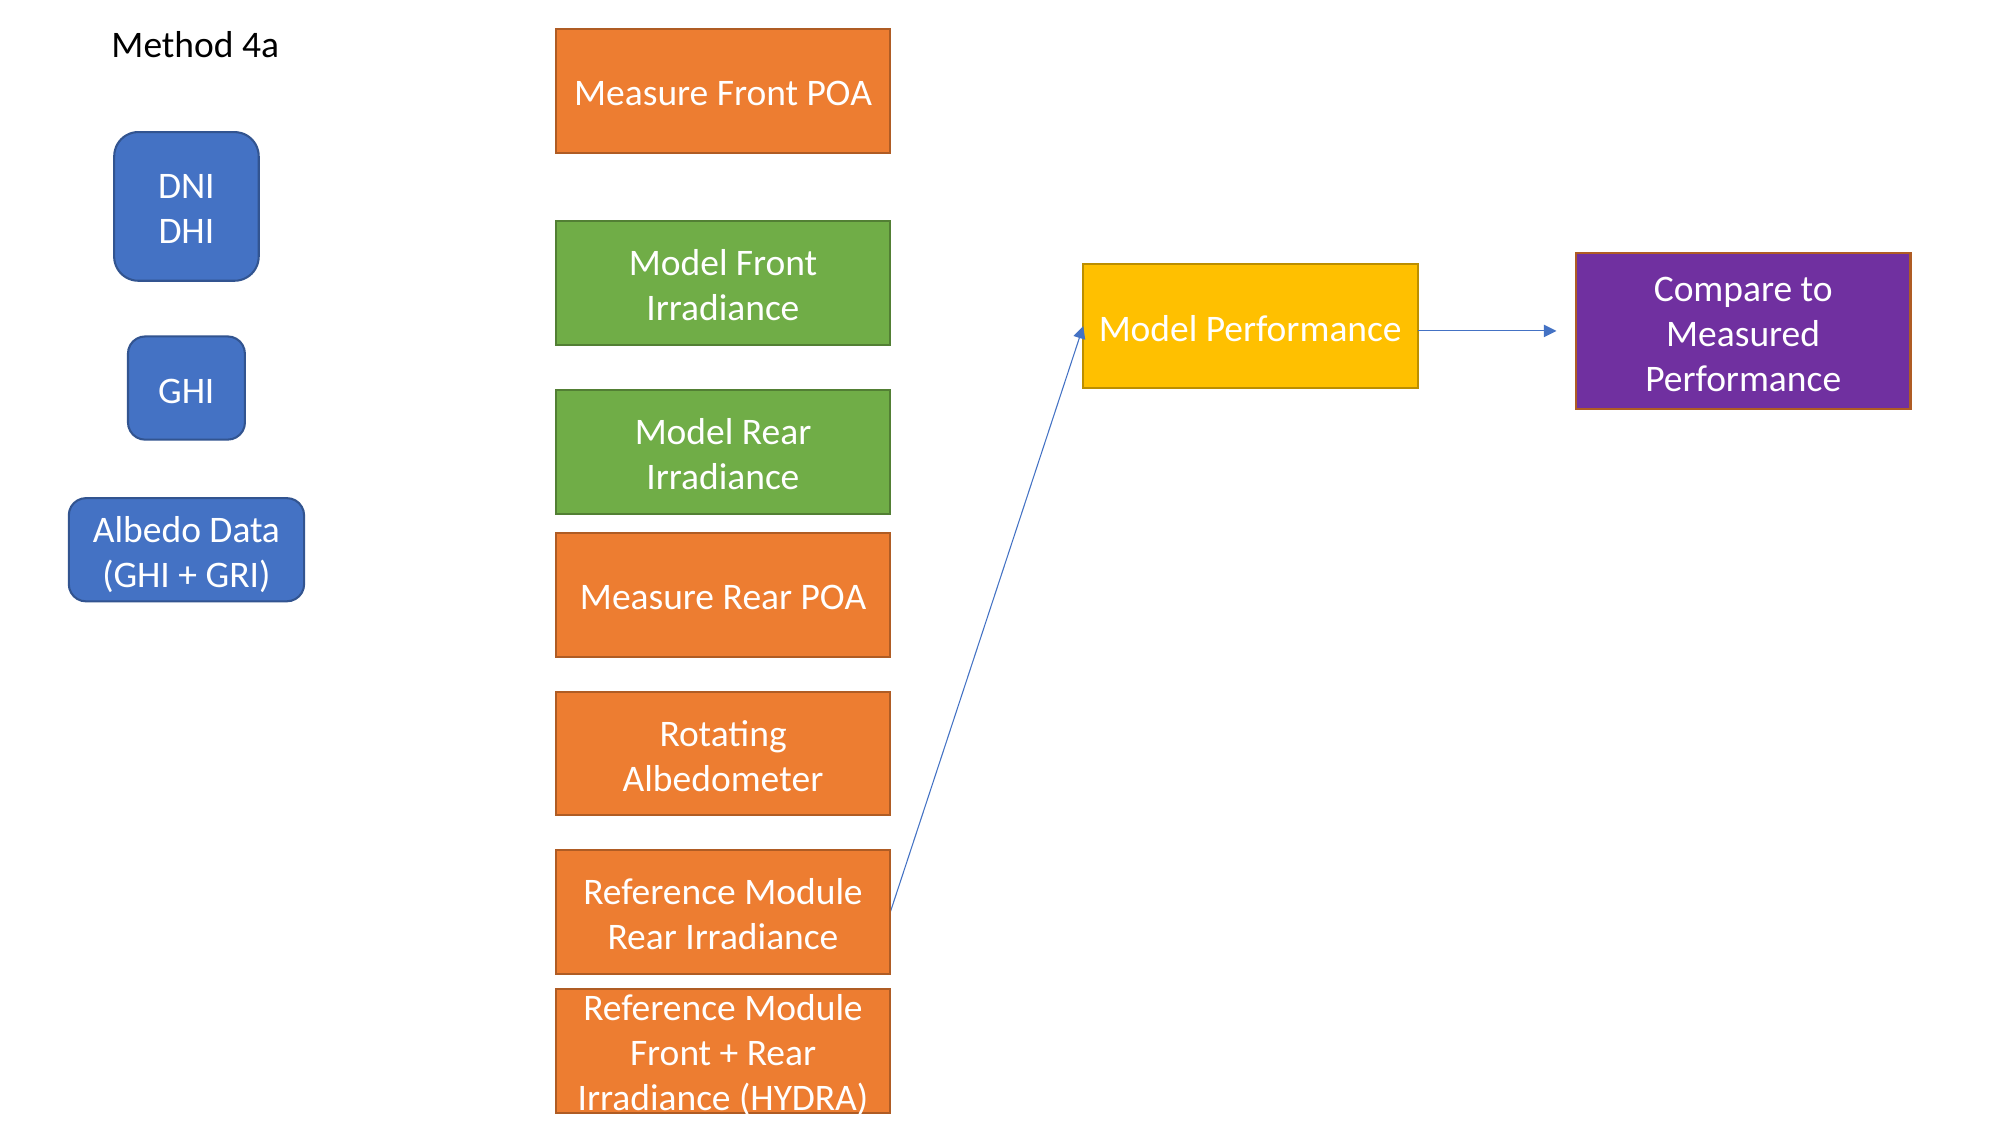

Method 4a
Measure Front POA
DNI
DHI
Model Front Irradiance
Compare to Measured
Performance
Model Performance
GHI
Model Rear Irradiance
Albedo Data (GHI + GRI)
Measure Rear POA
Rotating Albedometer
Reference Module Rear Irradiance
Reference Module Front + Rear Irradiance (HYDRA)